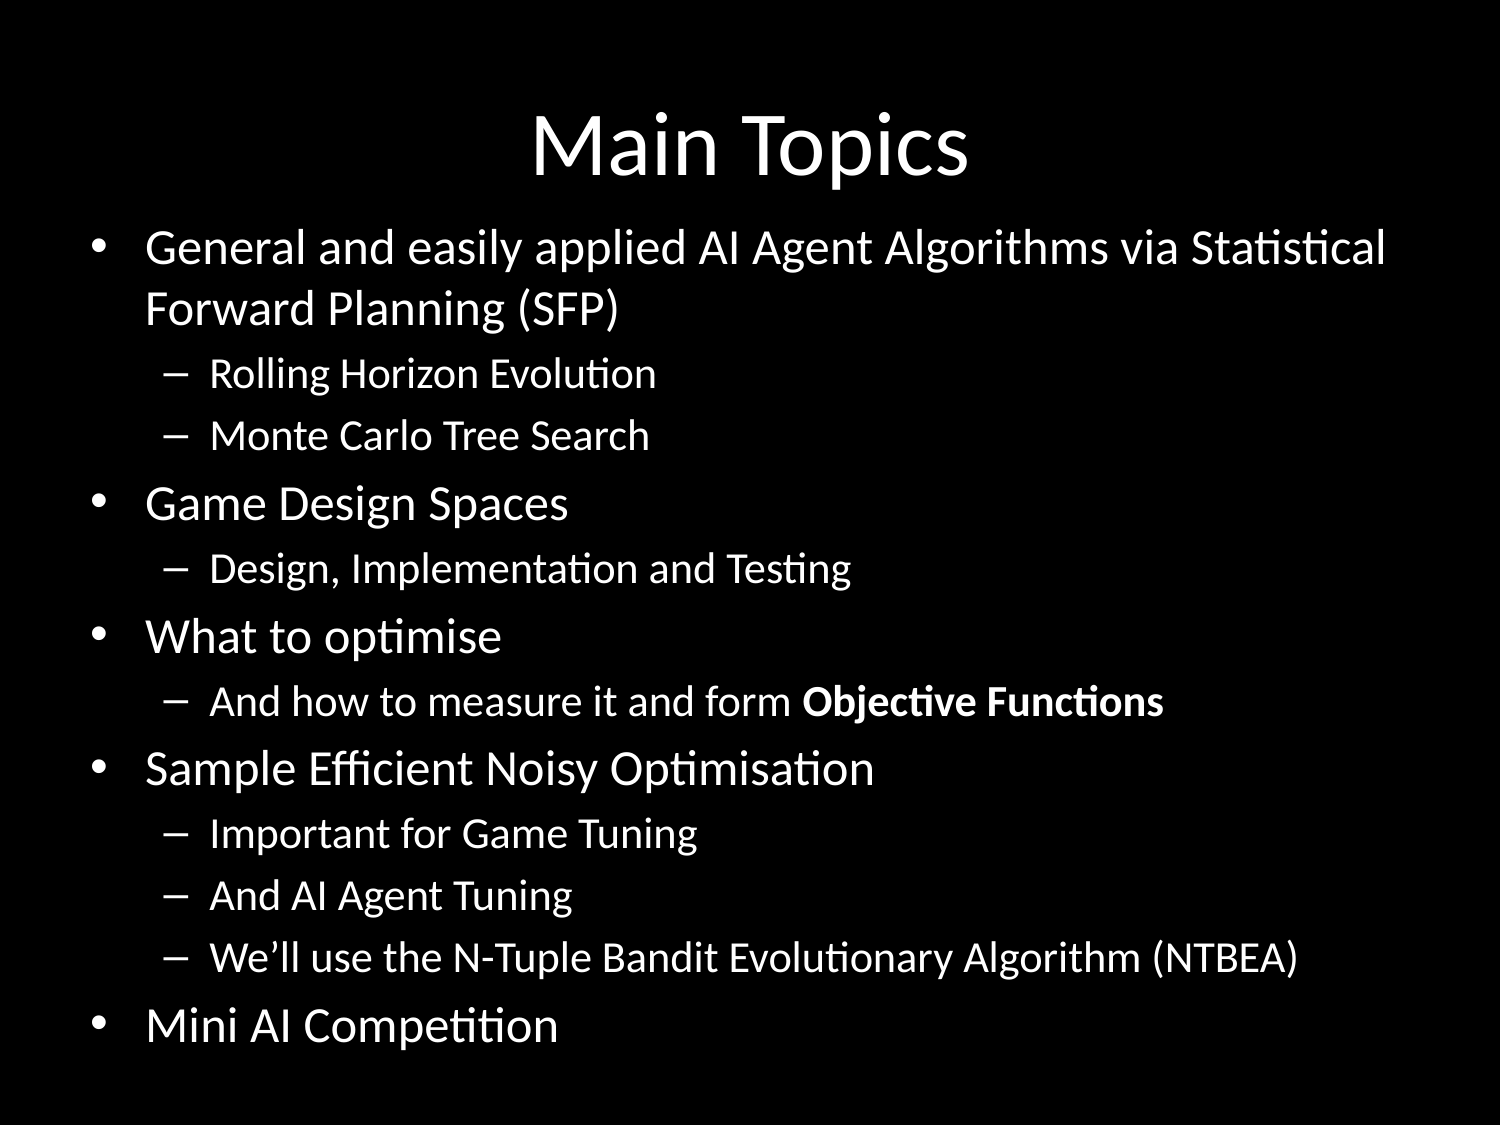

# Main Topics
General and easily applied AI Agent Algorithms via Statistical Forward Planning (SFP)
Rolling Horizon Evolution
Monte Carlo Tree Search
Game Design Spaces
Design, Implementation and Testing
What to optimise
And how to measure it and form Objective Functions
Sample Efficient Noisy Optimisation
Important for Game Tuning
And AI Agent Tuning
We’ll use the N-Tuple Bandit Evolutionary Algorithm (NTBEA)
Mini AI Competition